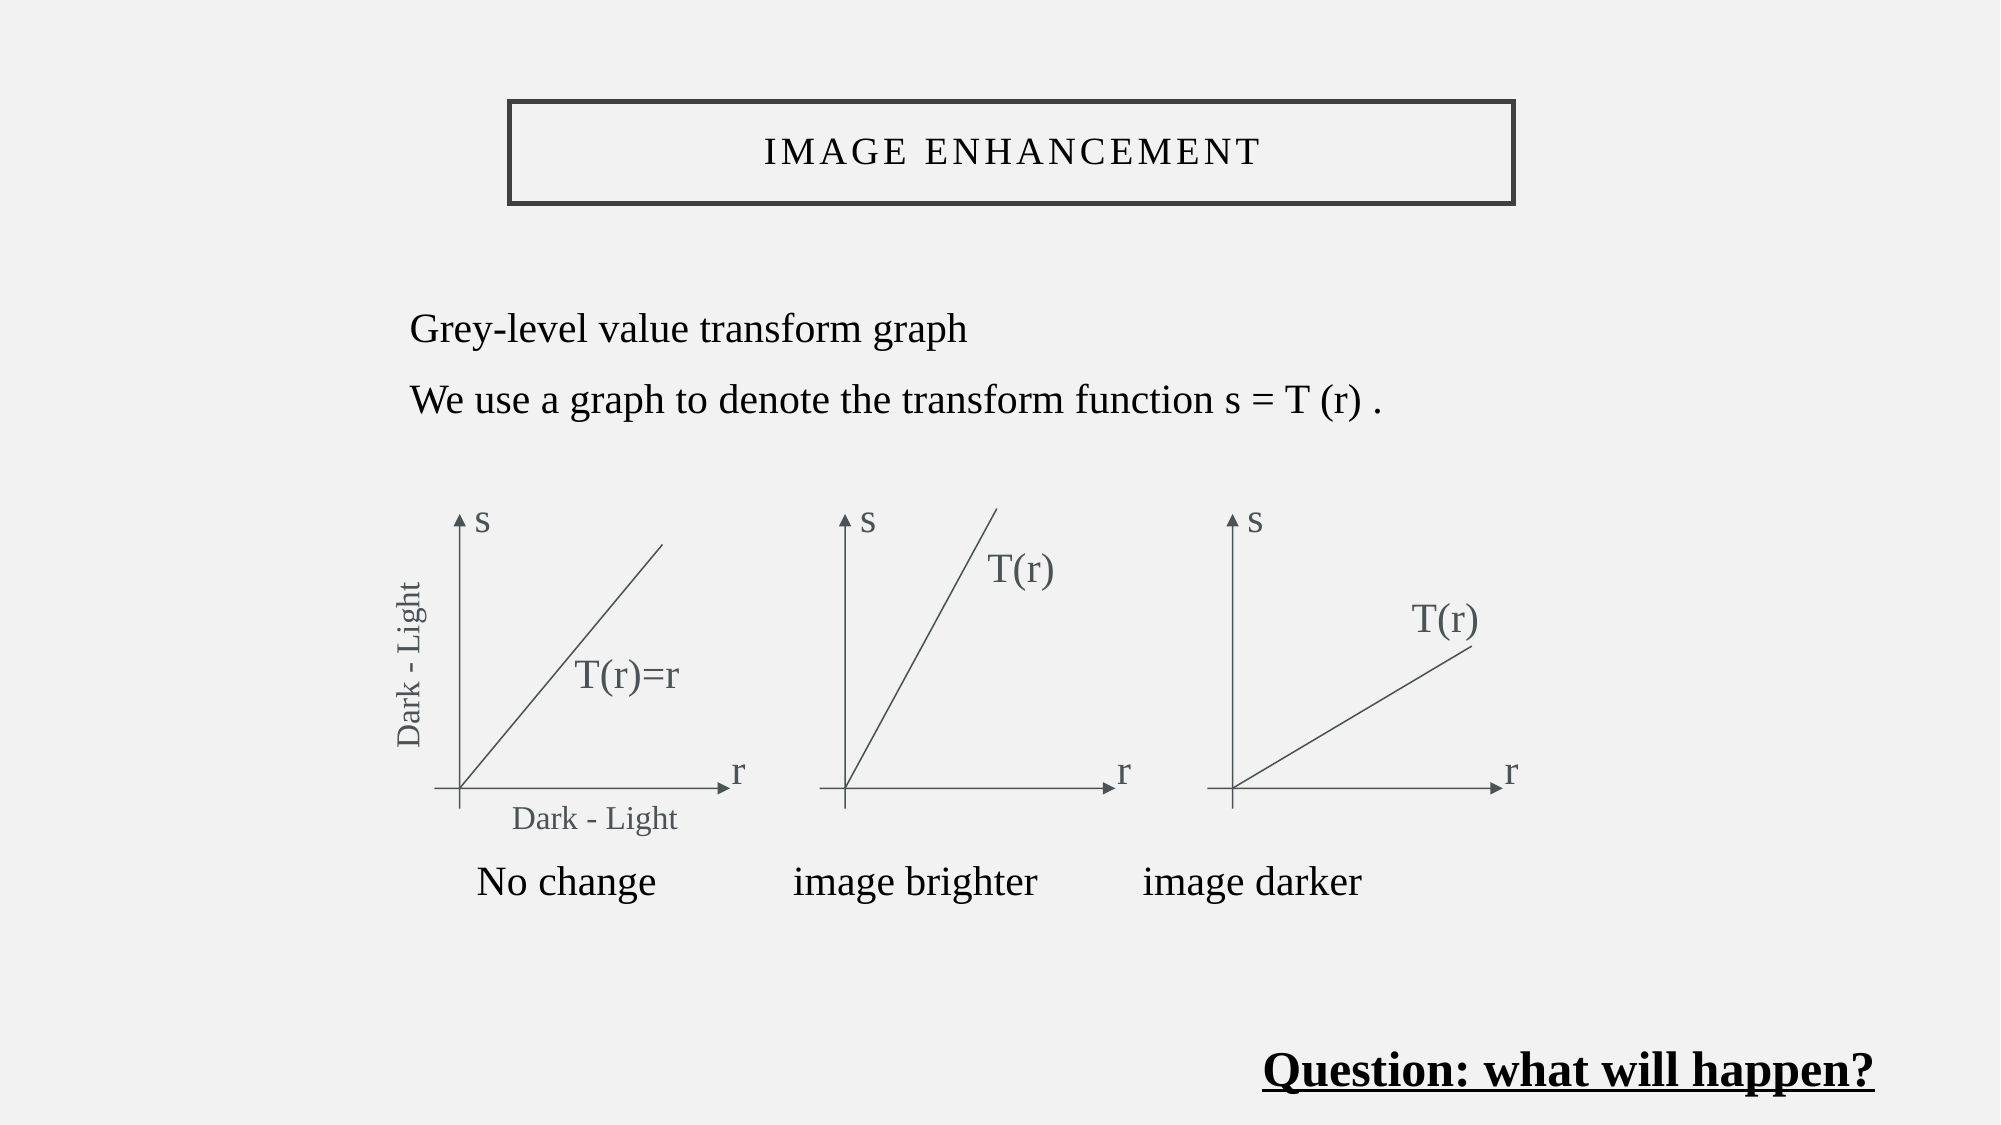

# Image Enhancement
 Grey-level value transform graph
 We use a graph to denote the transform function s = T (r) .

s

T(r)=r
r

s
s

T(r)
T(r)
Dark - Light

r
r

Dark - Light
     No change             image brighter          image darker
Question: what will happen?